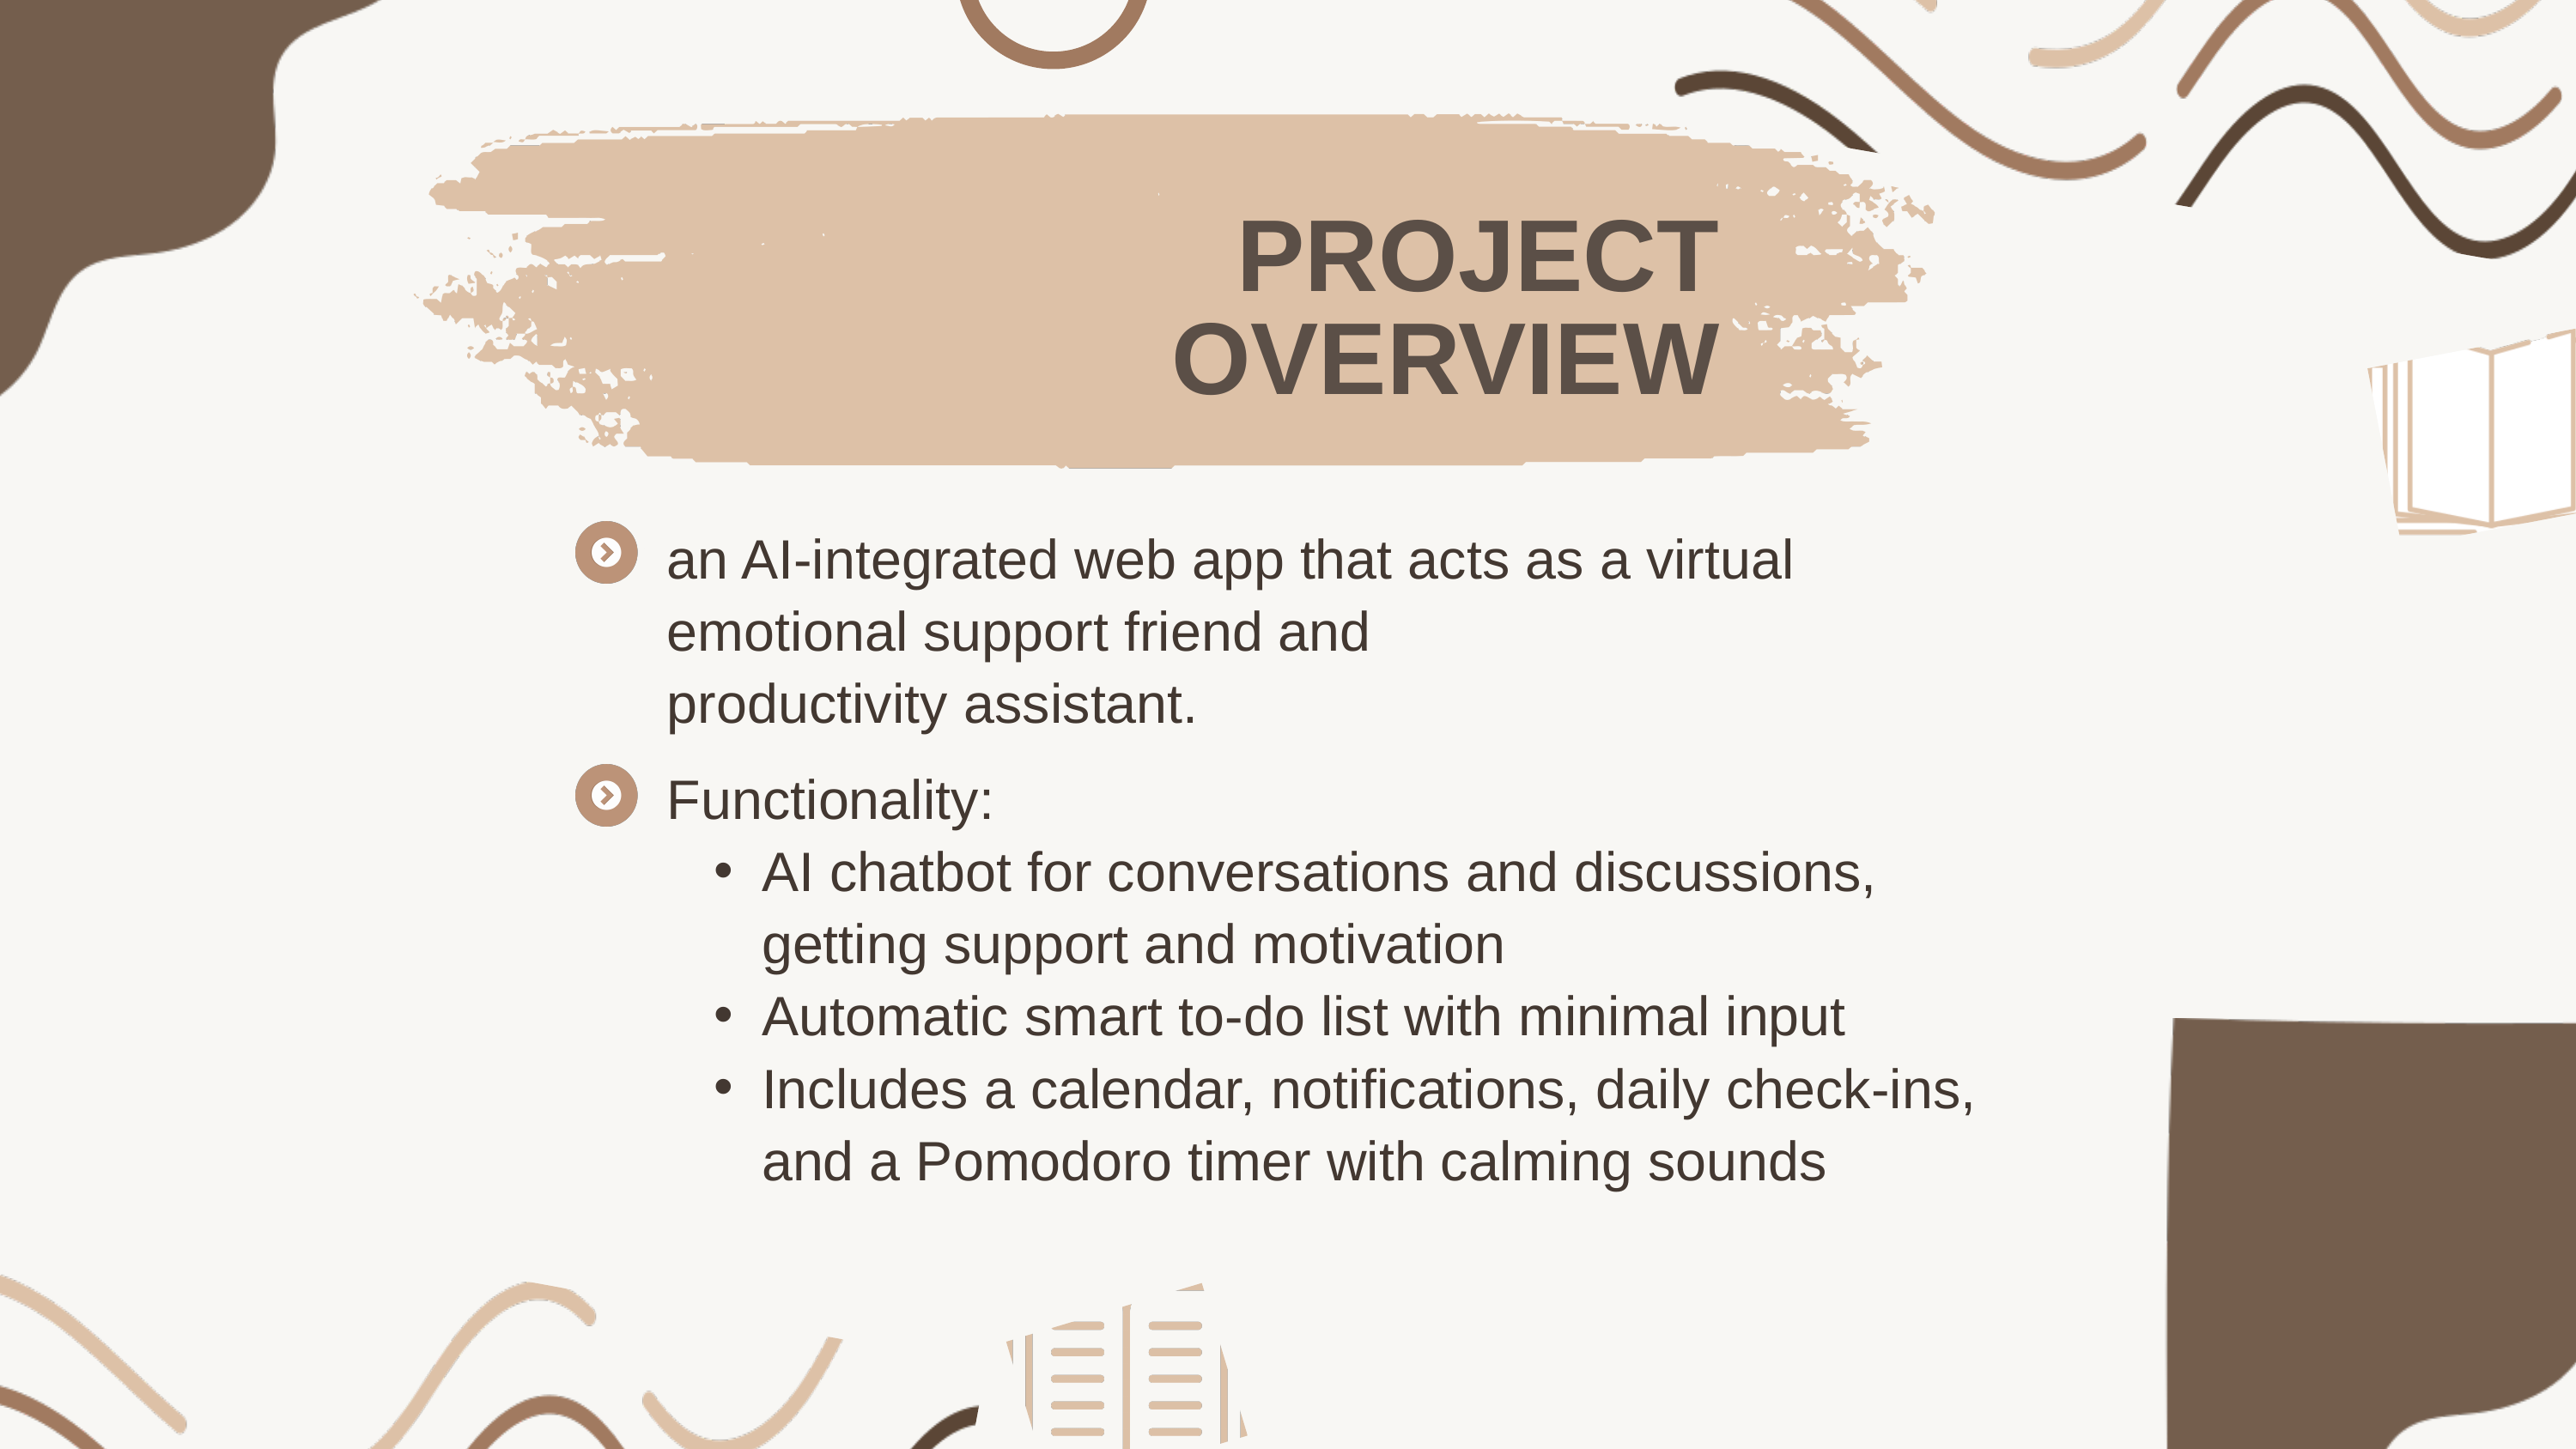

PROJECT OVERVIEW

an AI-integrated web app that acts as a virtual emotional support friend and
productivity assistant.

Functionality:
AI chatbot for conversations and discussions, getting support and motivation
Automatic smart to-do list with minimal input
Includes a calendar, notifications, daily check-ins, and a Pomodoro timer with calming sounds